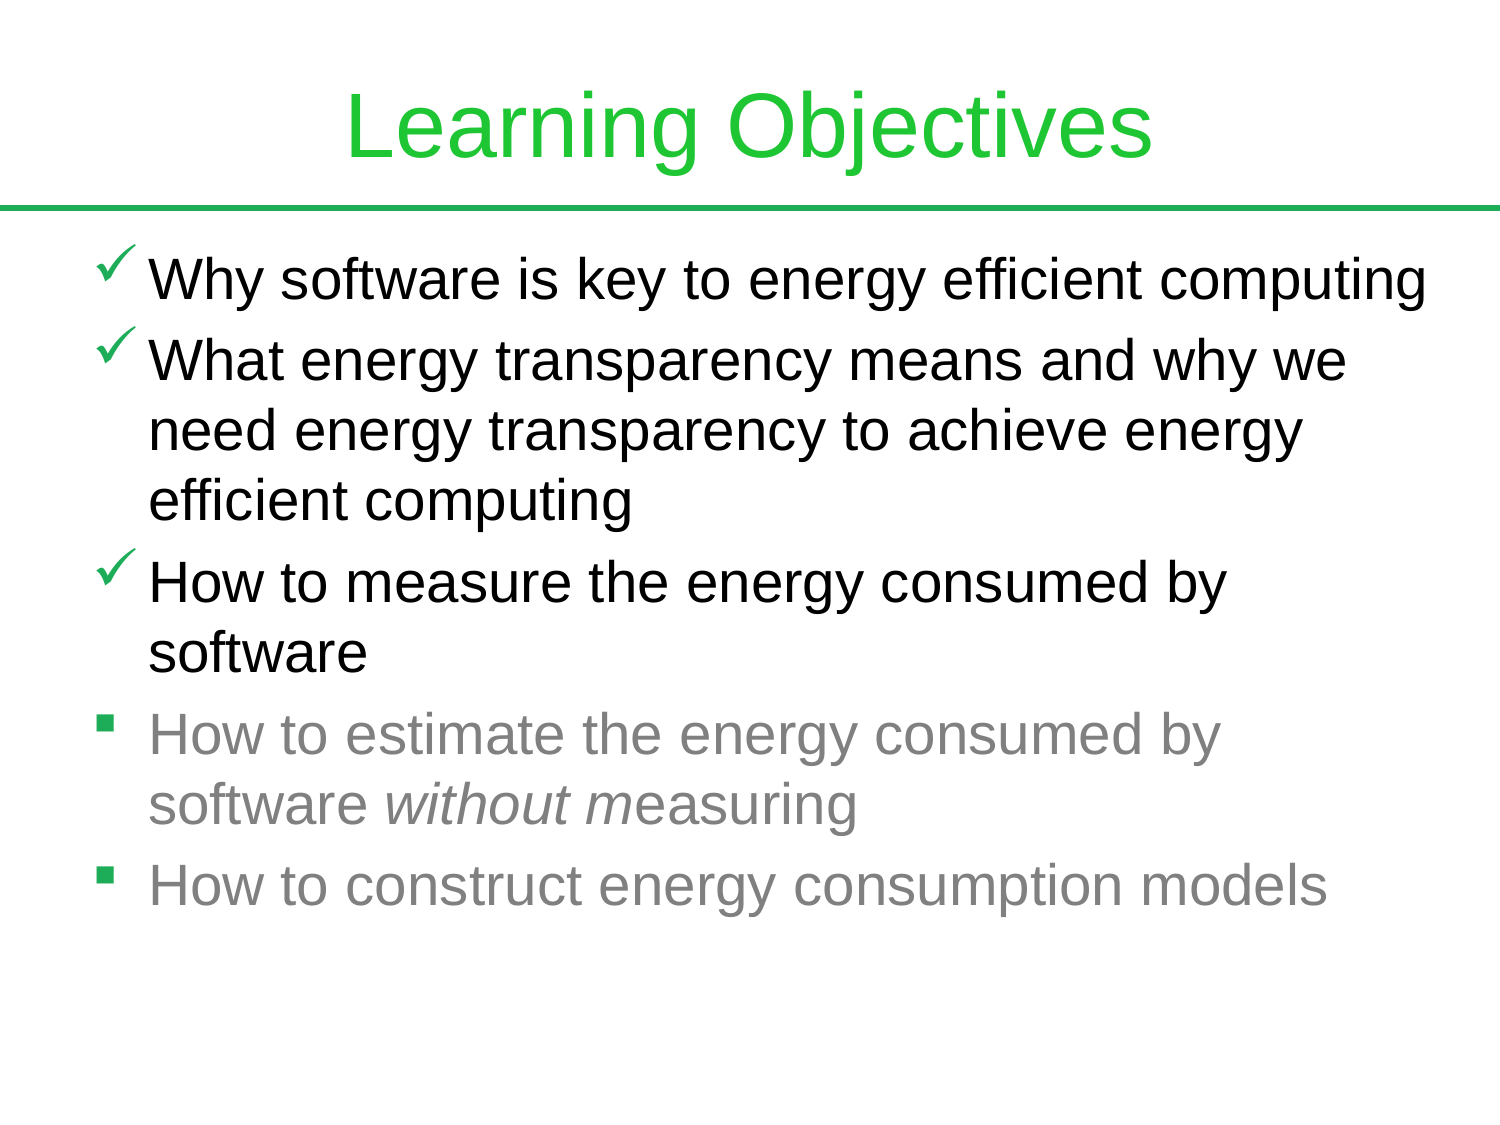

# Learning Objectives
Why software is key to energy efficient computing
What energy transparency means and why we need energy transparency to achieve energy efficient computing
How to measure the energy consumed by software
How to estimate the energy consumed by software without measuring
How to construct energy consumption models